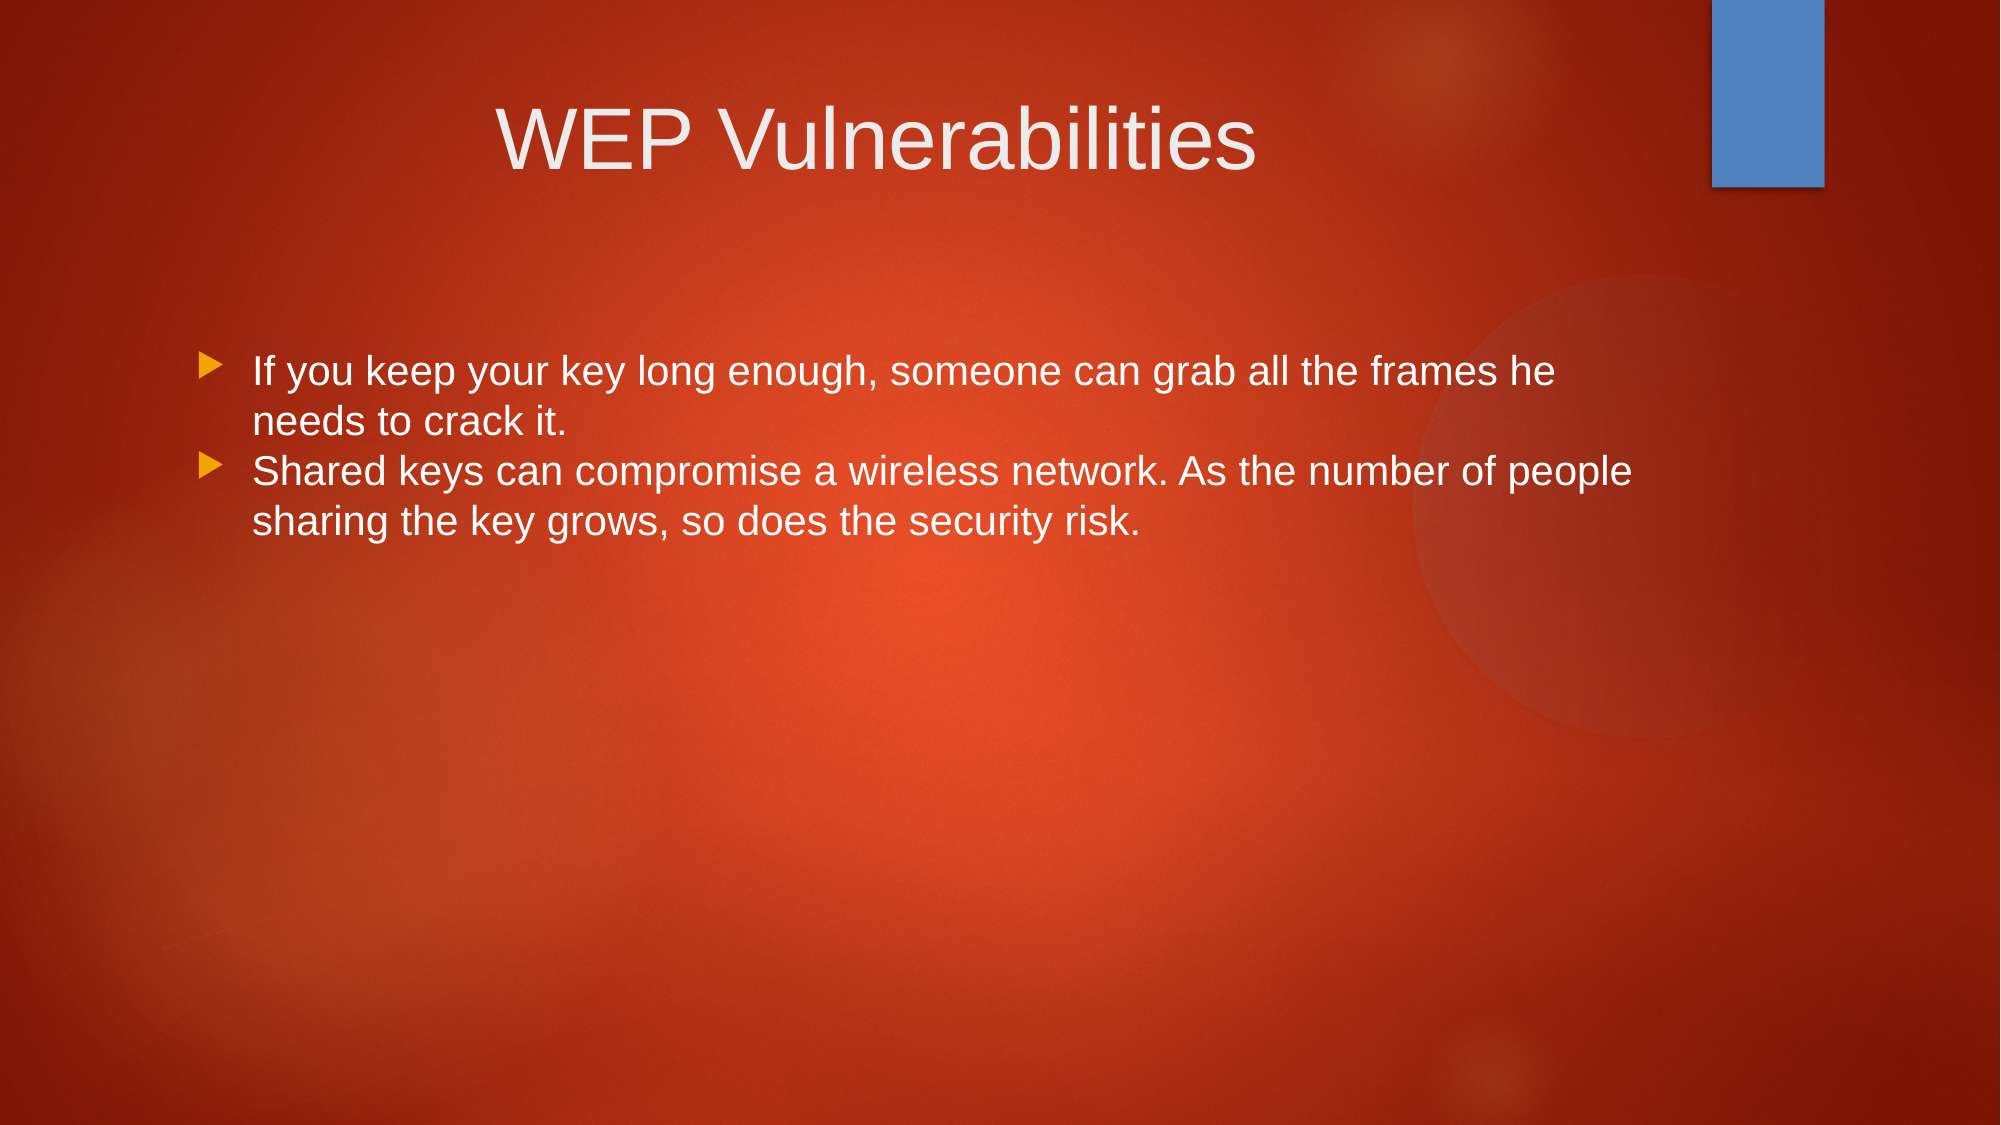

WEP Vulnerabilities
If you keep your key long enough, someone can grab all the frames he needs to crack it.
Shared keys can compromise a wireless network. As the number of people sharing the key grows, so does the security risk.